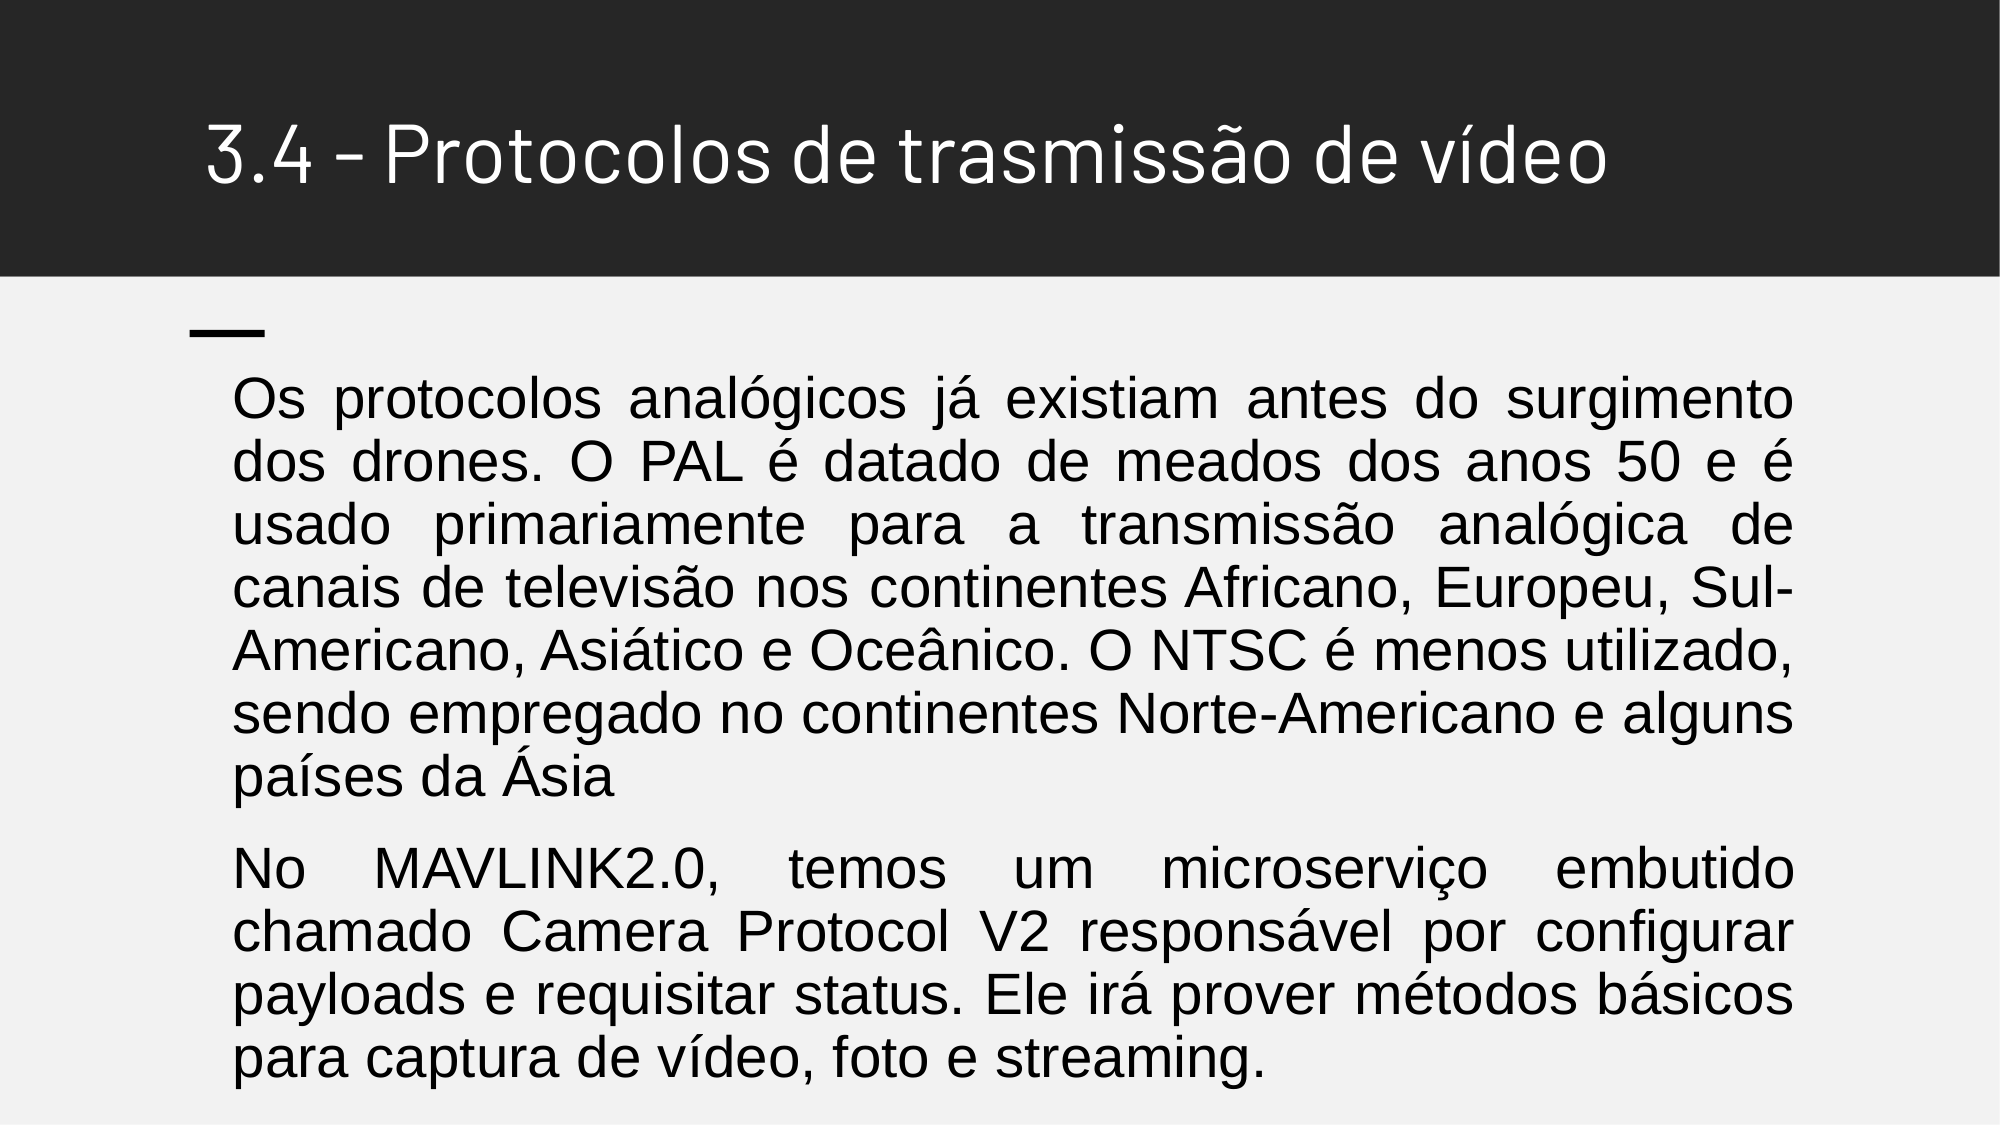

# 3.4 - Protocolos de trasmissão de vídeo

Os protocolos analógicos já existiam antes do surgimento dos drones. O PAL é datado de meados dos anos 50 e é usado primariamente para a transmissão analógica de canais de televisão nos continentes Africano, Europeu, Sul-Americano, Asiático e Oceânico. O NTSC é menos utilizado, sendo empregado no continentes Norte-Americano e alguns países da Ásia
No MAVLINK2.0, temos um microserviço embutido chamado Camera Protocol V2 responsável por configurar payloads e requisitar status. Ele irá prover métodos básicos para captura de vídeo, foto e streaming.